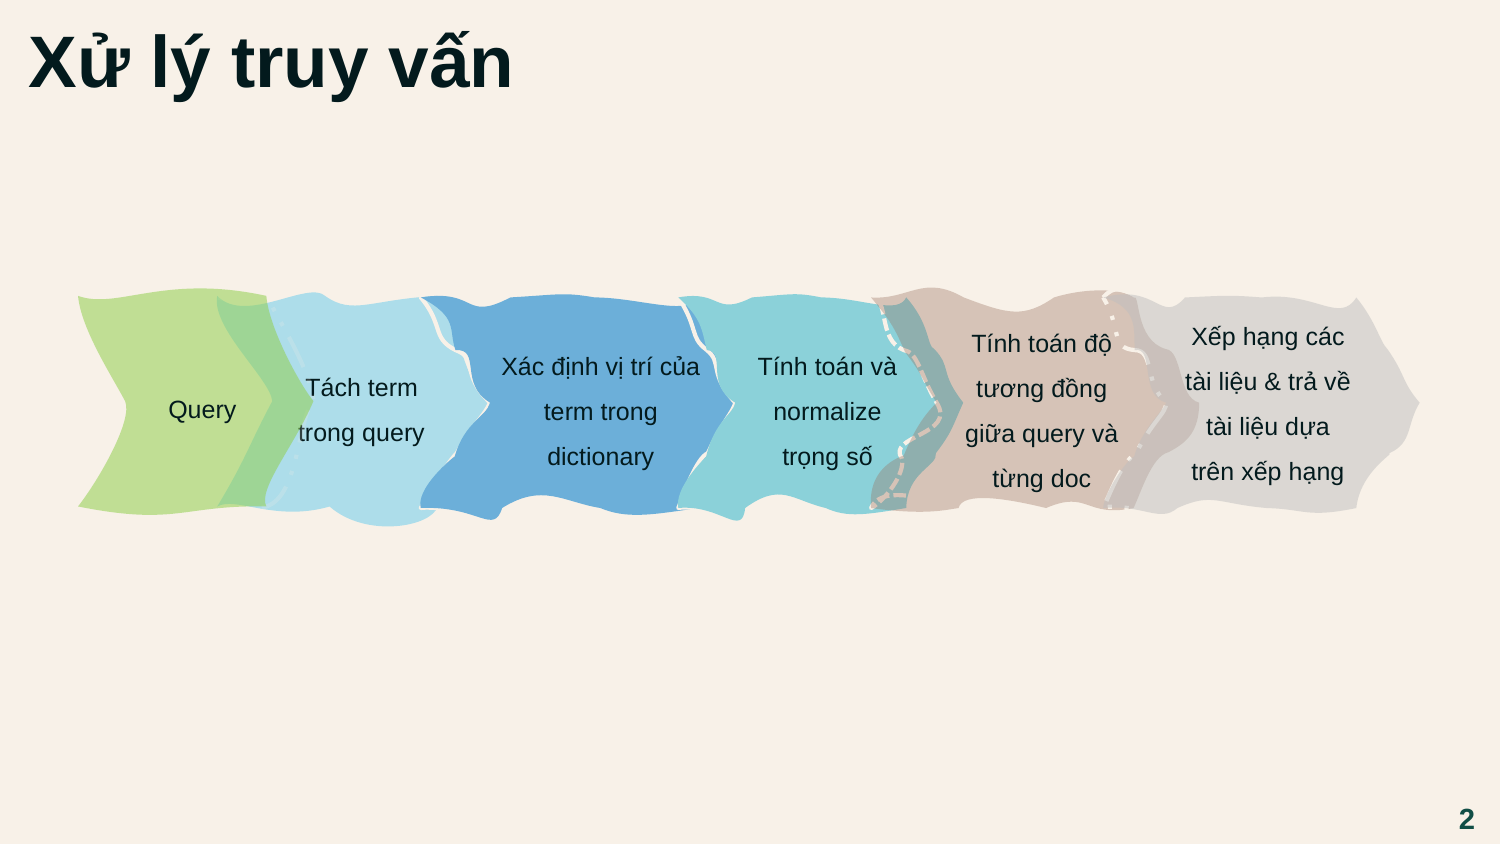

# Xử lý truy vấn
Query
Tách term trong query
Xác định vị trí của term trong dictionary
Tính toán và normalize trọng số
Tính toán độ tương đồng giữa query và từng doc

Xếp hạng các tài liệu & trả về tài liệu dựa trên xếp hạng

2